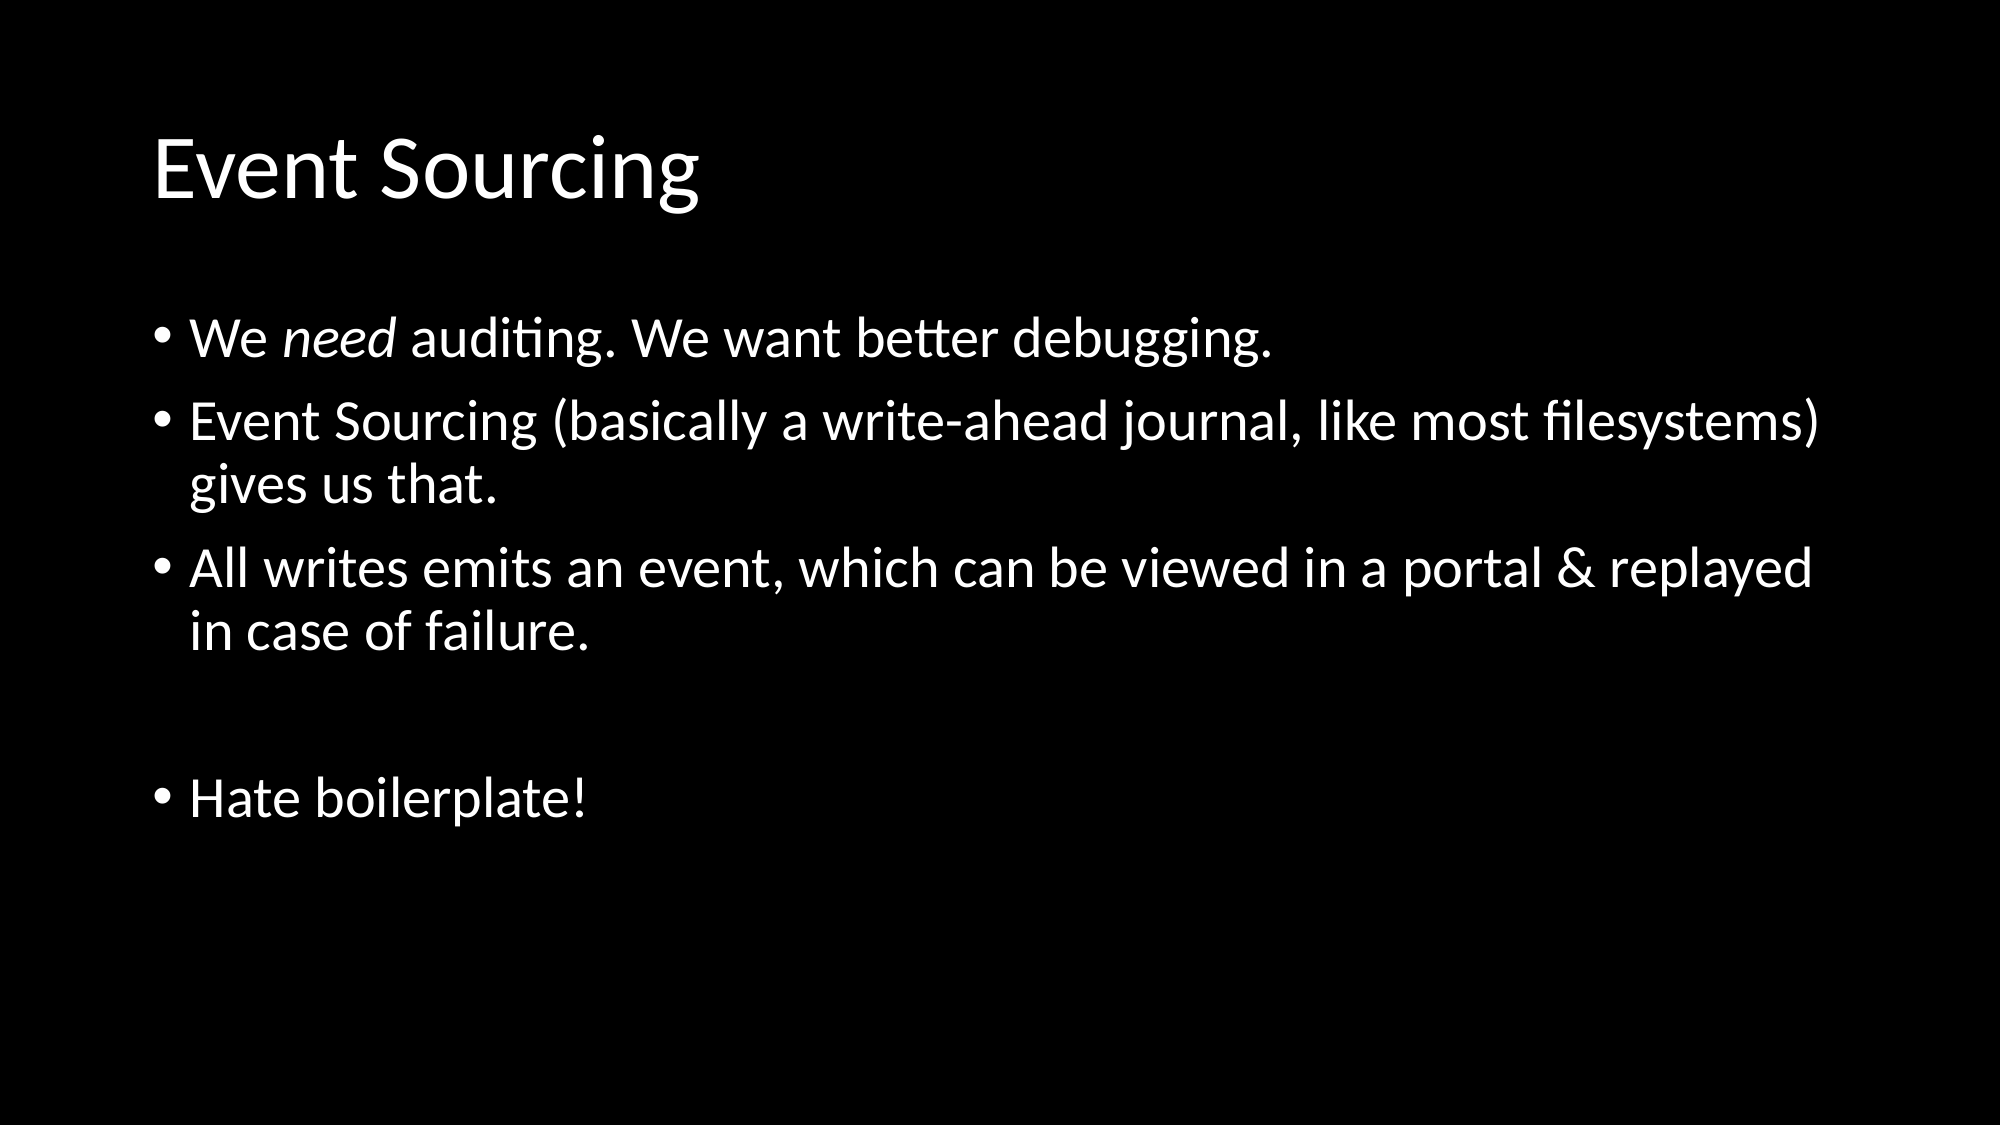

# Event Sourcing
We need auditing. We want better debugging.
Event Sourcing (basically a write-ahead journal, like most filesystems) gives us that.
All writes emits an event, which can be viewed in a portal & replayed in case of failure.

Hate boilerplate!